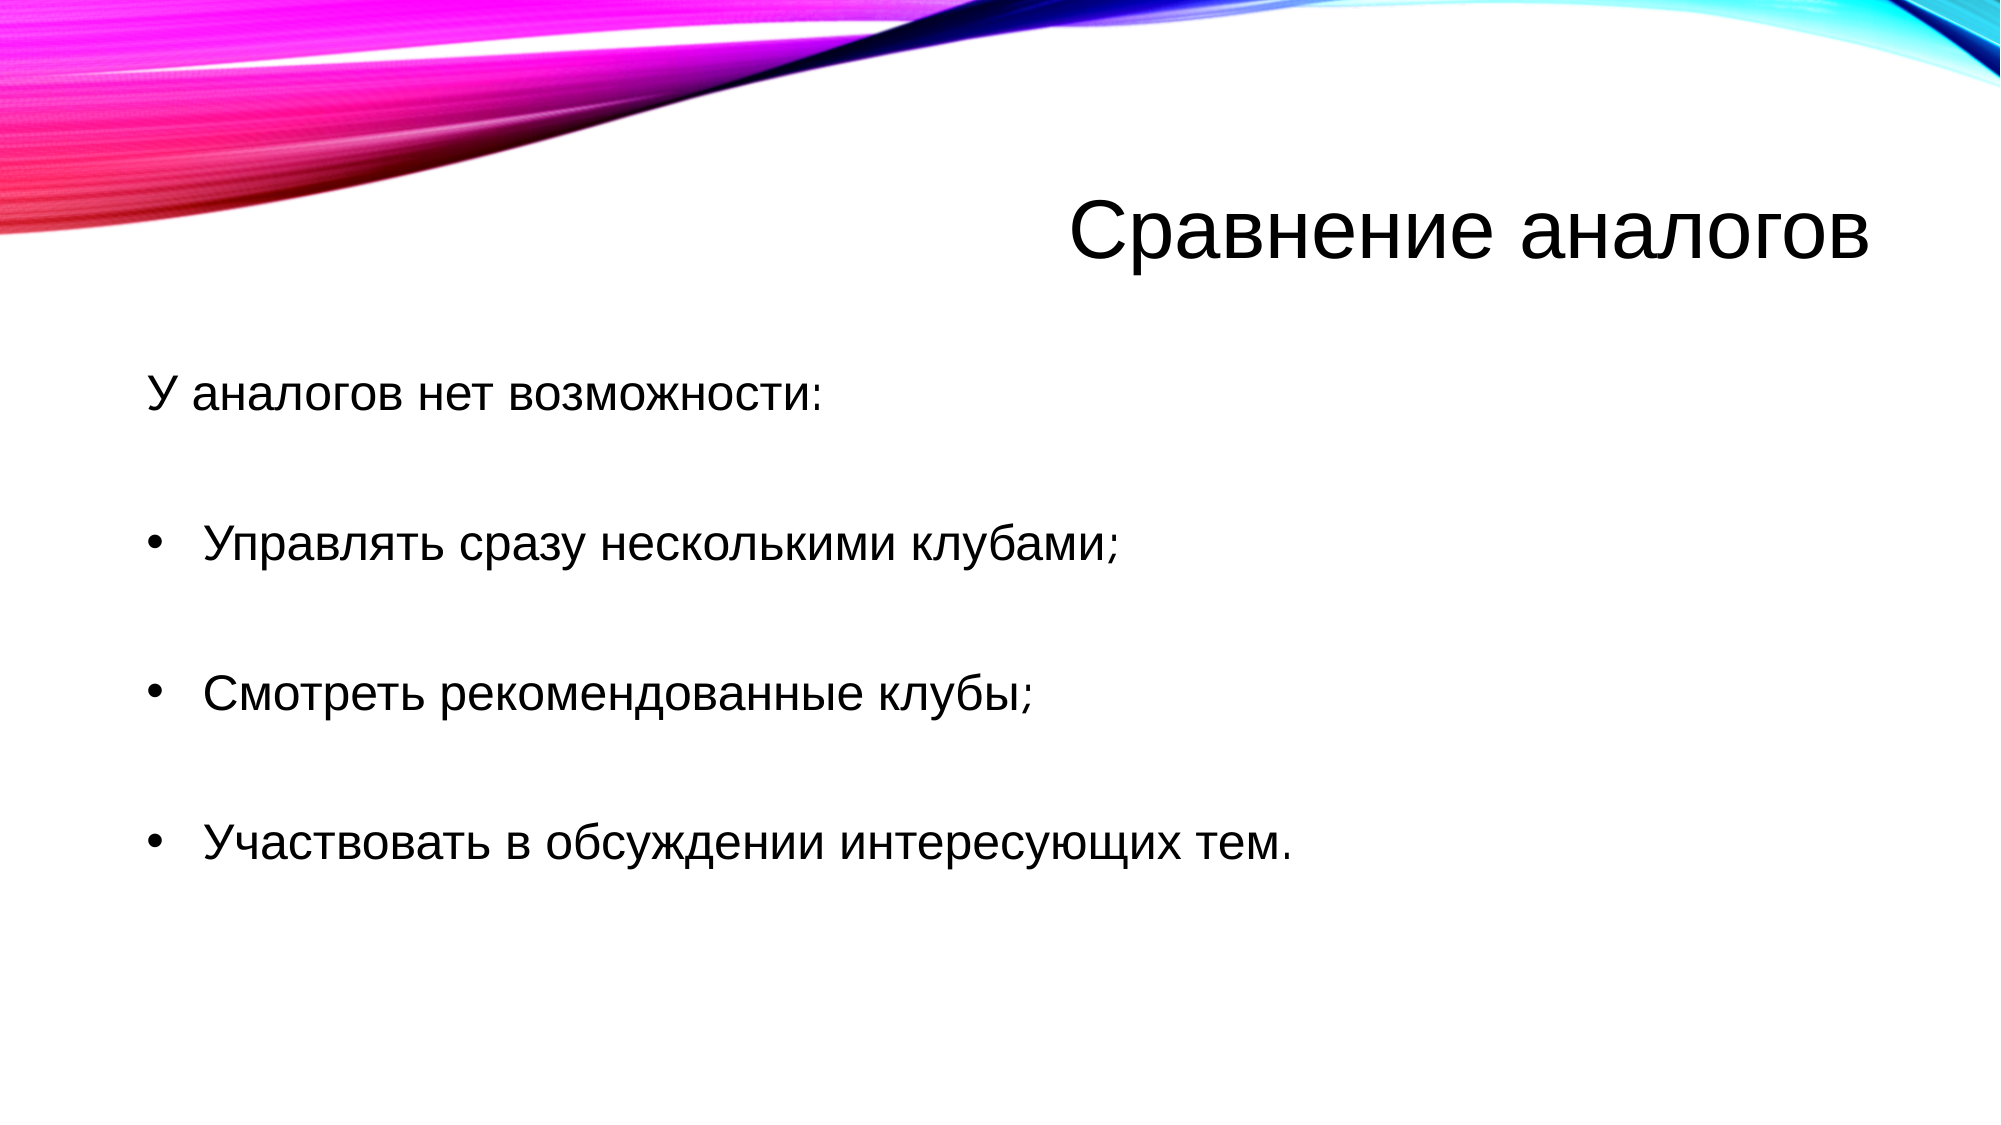

# Сравнение аналогов
У аналогов нет возможности:

Управлять сразу несколькими клубами;

Смотреть рекомендованные клубы;

Участвовать в обсуждении интересующих тем.